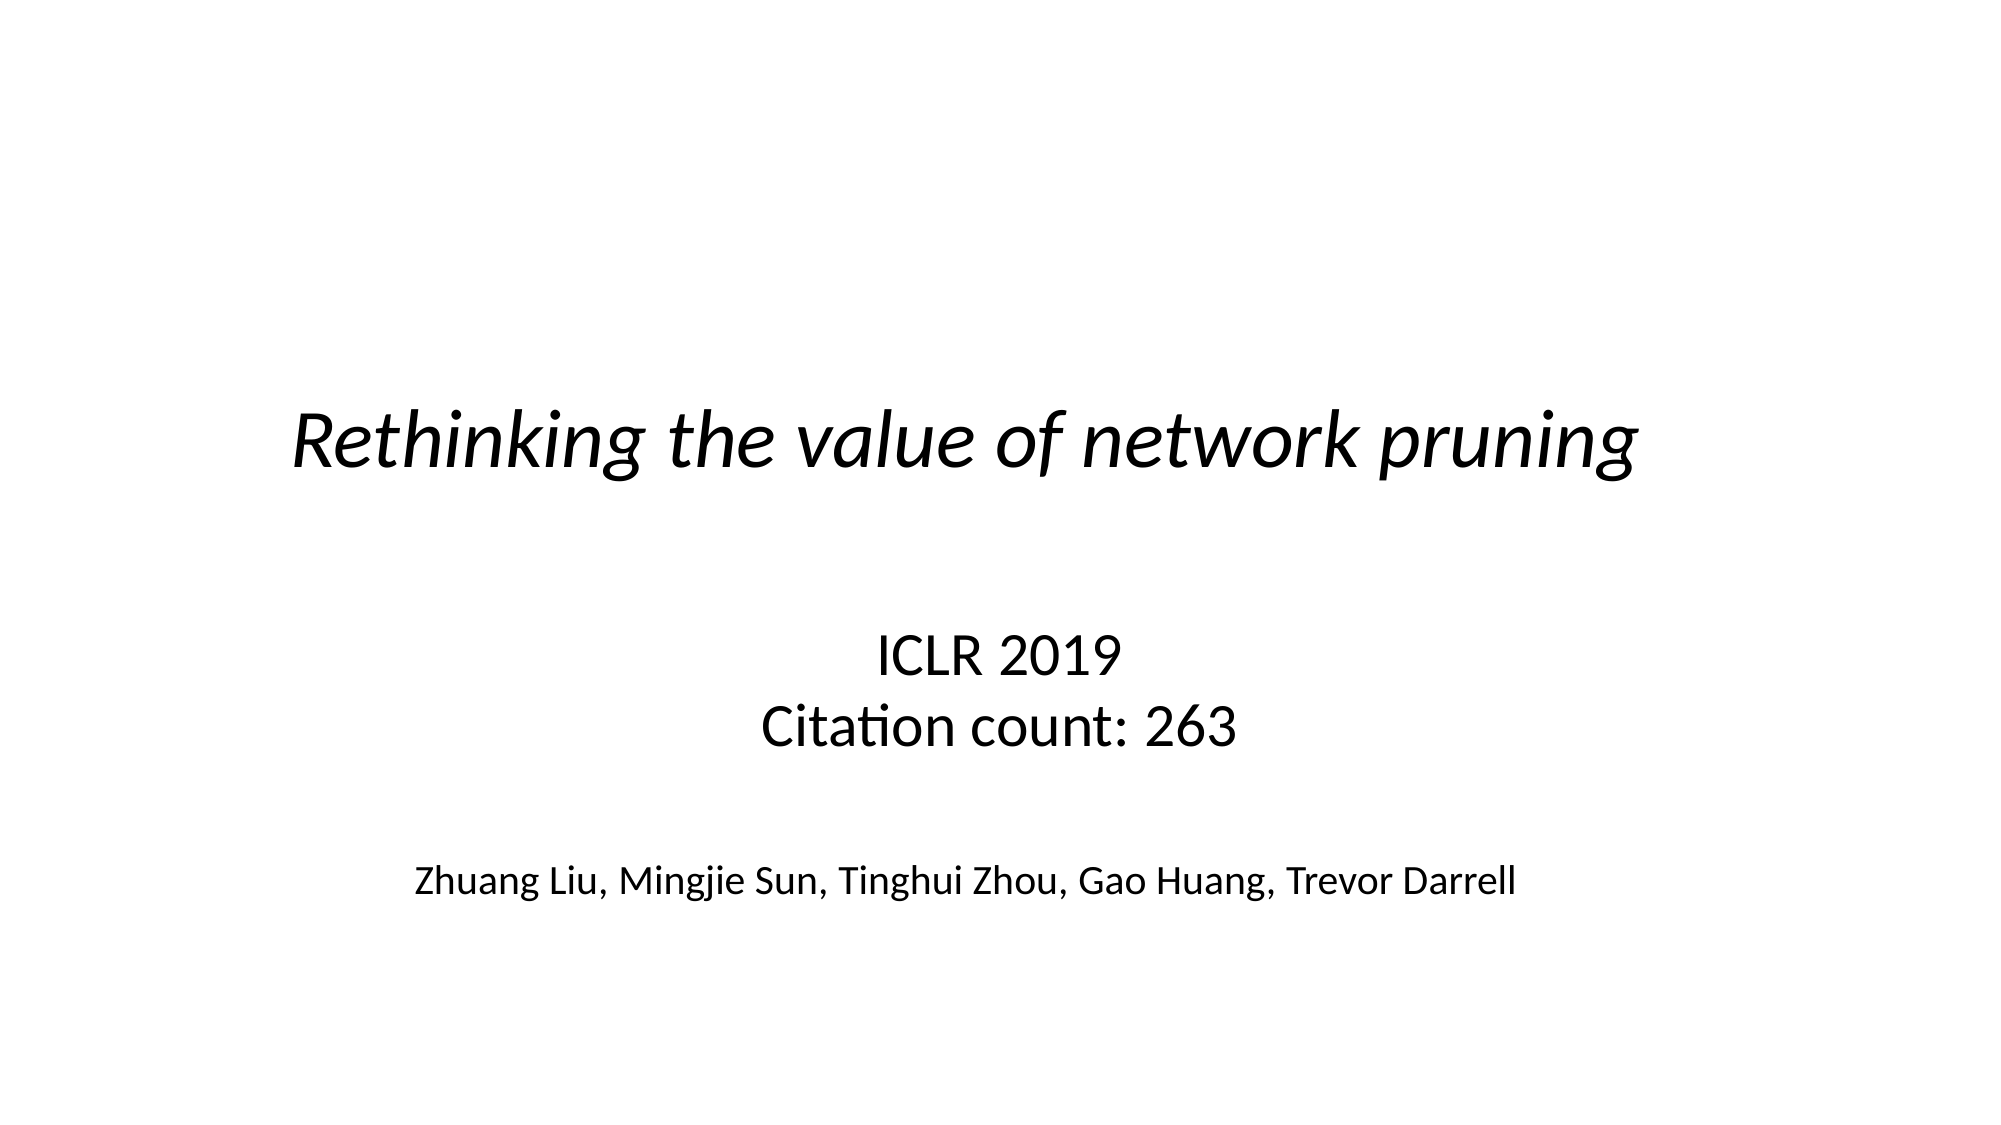

Rethinking the value of network pruning
ICLR 2019
Citation count: 263
Zhuang Liu, Mingjie Sun, Tinghui Zhou, Gao Huang, Trevor Darrell